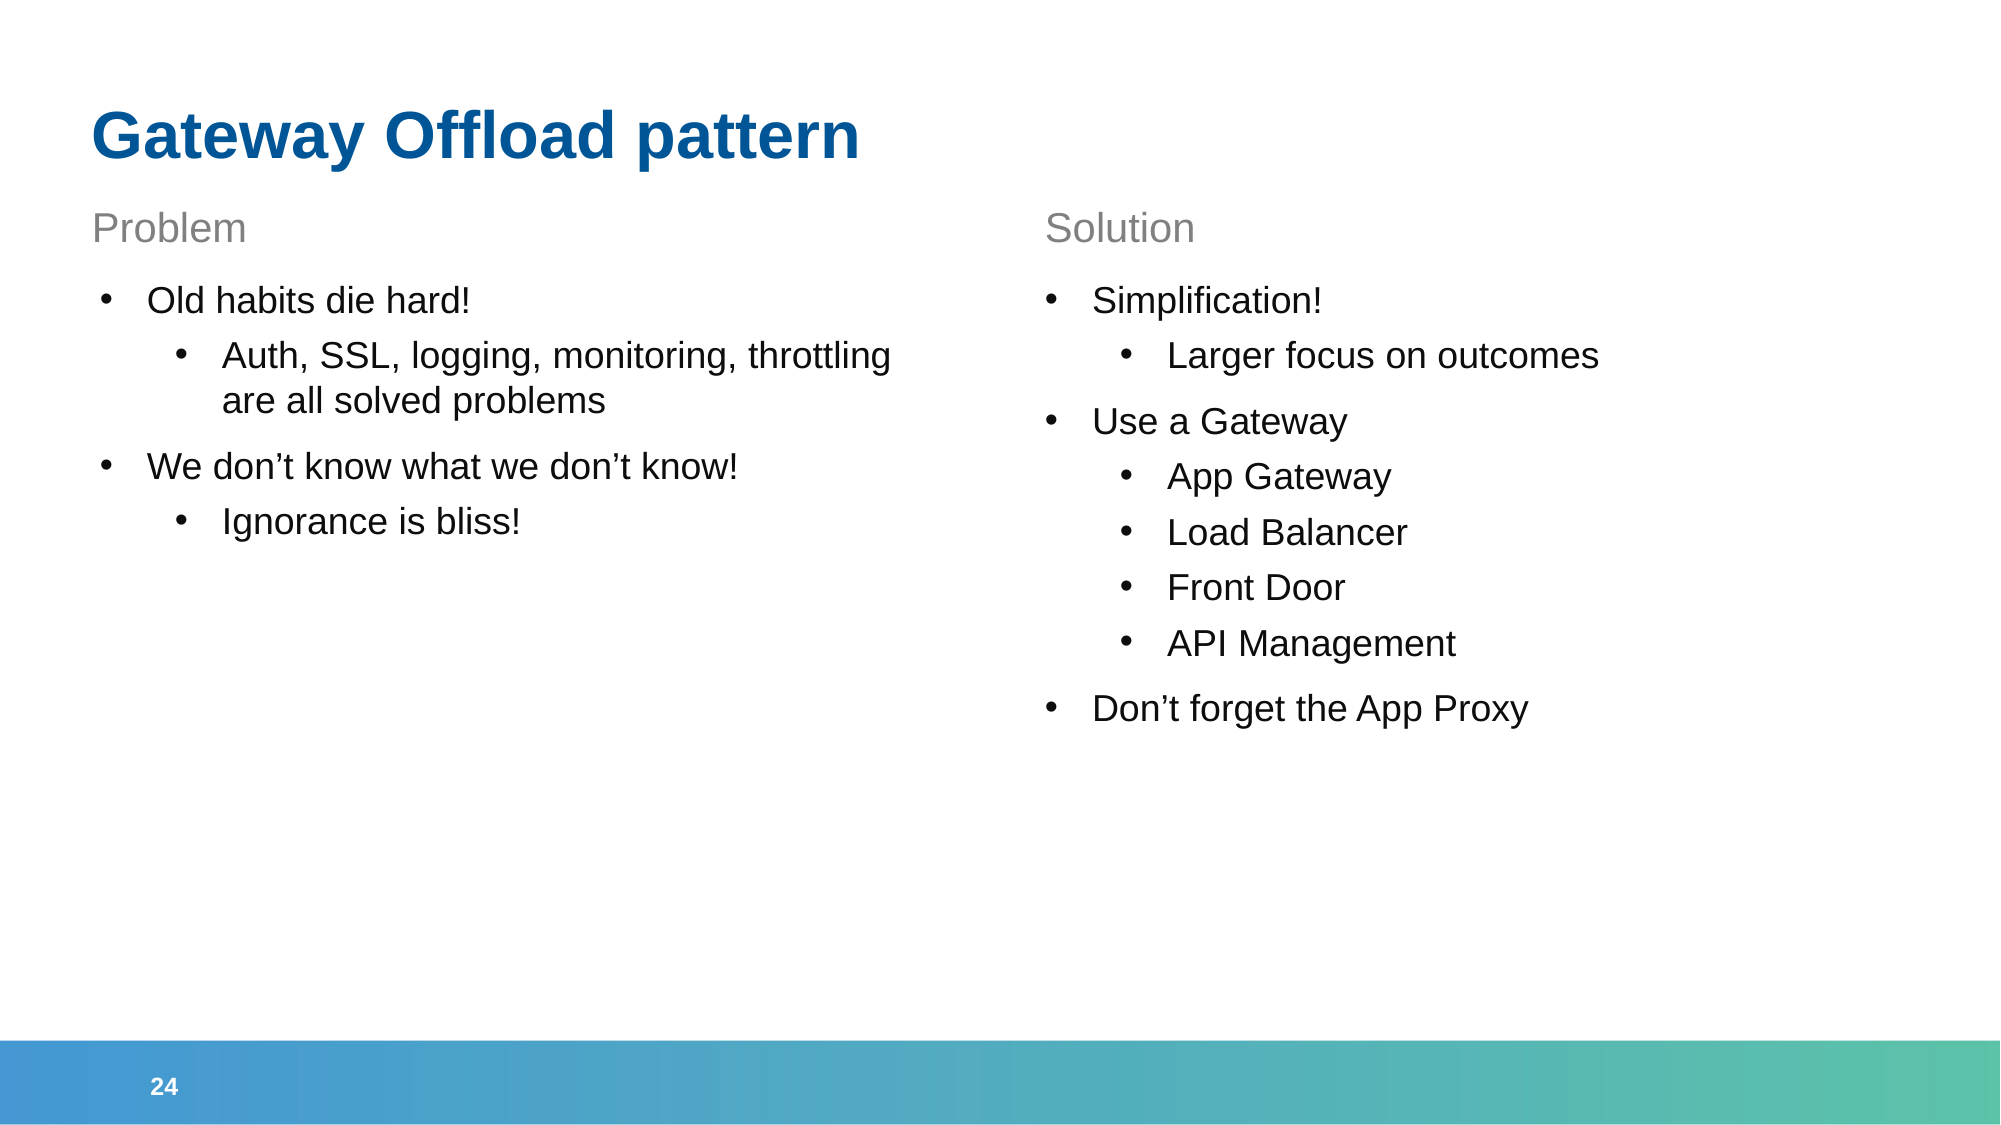

# Gateway Offload pattern
Problem
Solution
Old habits die hard!
Auth, SSL, logging, monitoring, throttling are all solved problems
We don’t know what we don’t know!
Ignorance is bliss!
Simplification!
Larger focus on outcomes
Use a Gateway
App Gateway
Load Balancer
Front Door
API Management
Don’t forget the App Proxy